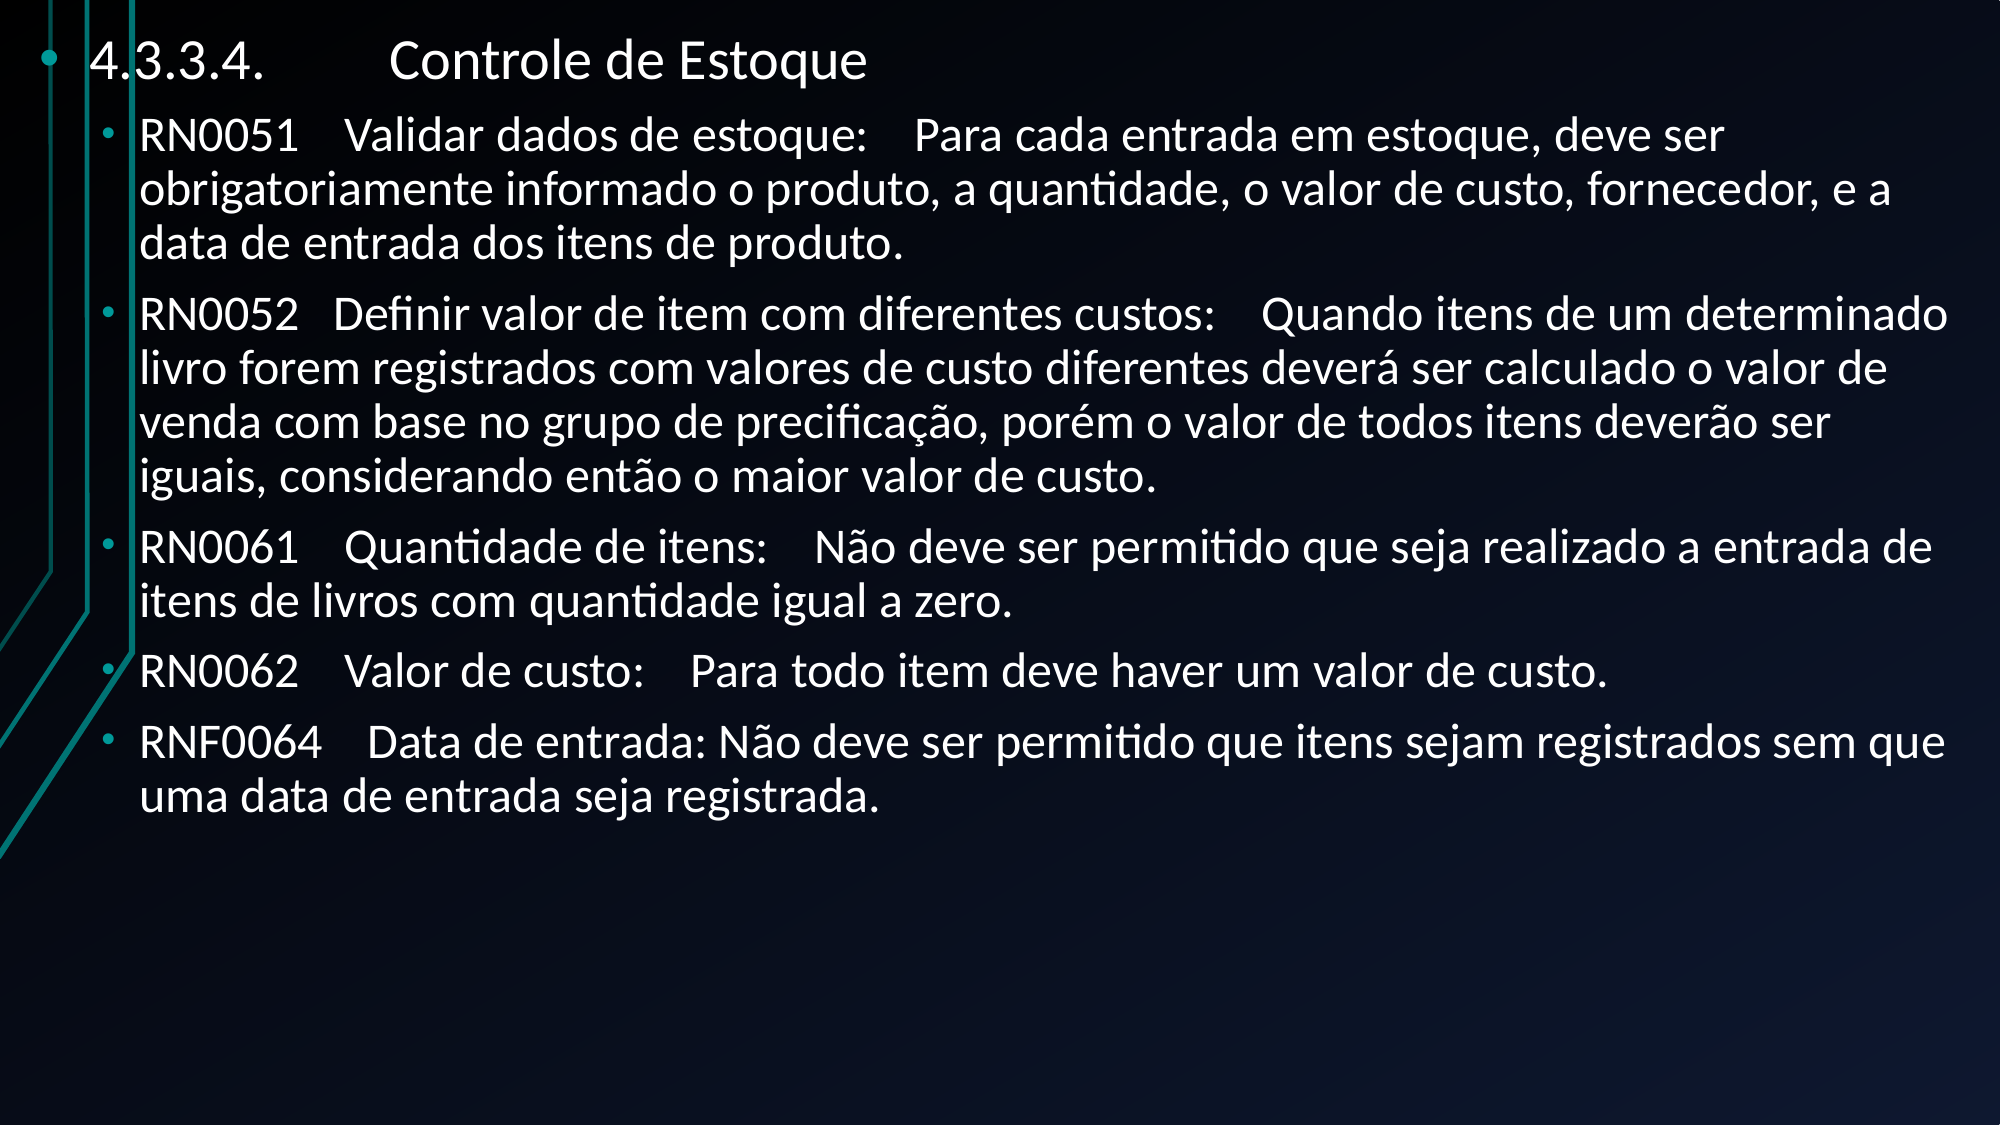

4.3.3.4.	Controle de Estoque
RN0051    Validar dados de estoque:    Para cada entrada em estoque, deve ser obrigatoriamente informado o produto, a quantidade, o valor de custo, fornecedor, e a data de entrada dos itens de produto.
RN0052   Definir valor de item com diferentes custos:    Quando itens de um determinado livro forem registrados com valores de custo diferentes deverá ser calculado o valor de venda com base no grupo de precificação, porém o valor de todos itens deverão ser iguais, considerando então o maior valor de custo.
RN0061    Quantidade de itens:    Não deve ser permitido que seja realizado a entrada de itens de livros com quantidade igual a zero.
RN0062    Valor de custo:    Para todo item deve haver um valor de custo.
RNF0064    Data de entrada: Não deve ser permitido que itens sejam registrados sem que uma data de entrada seja registrada.